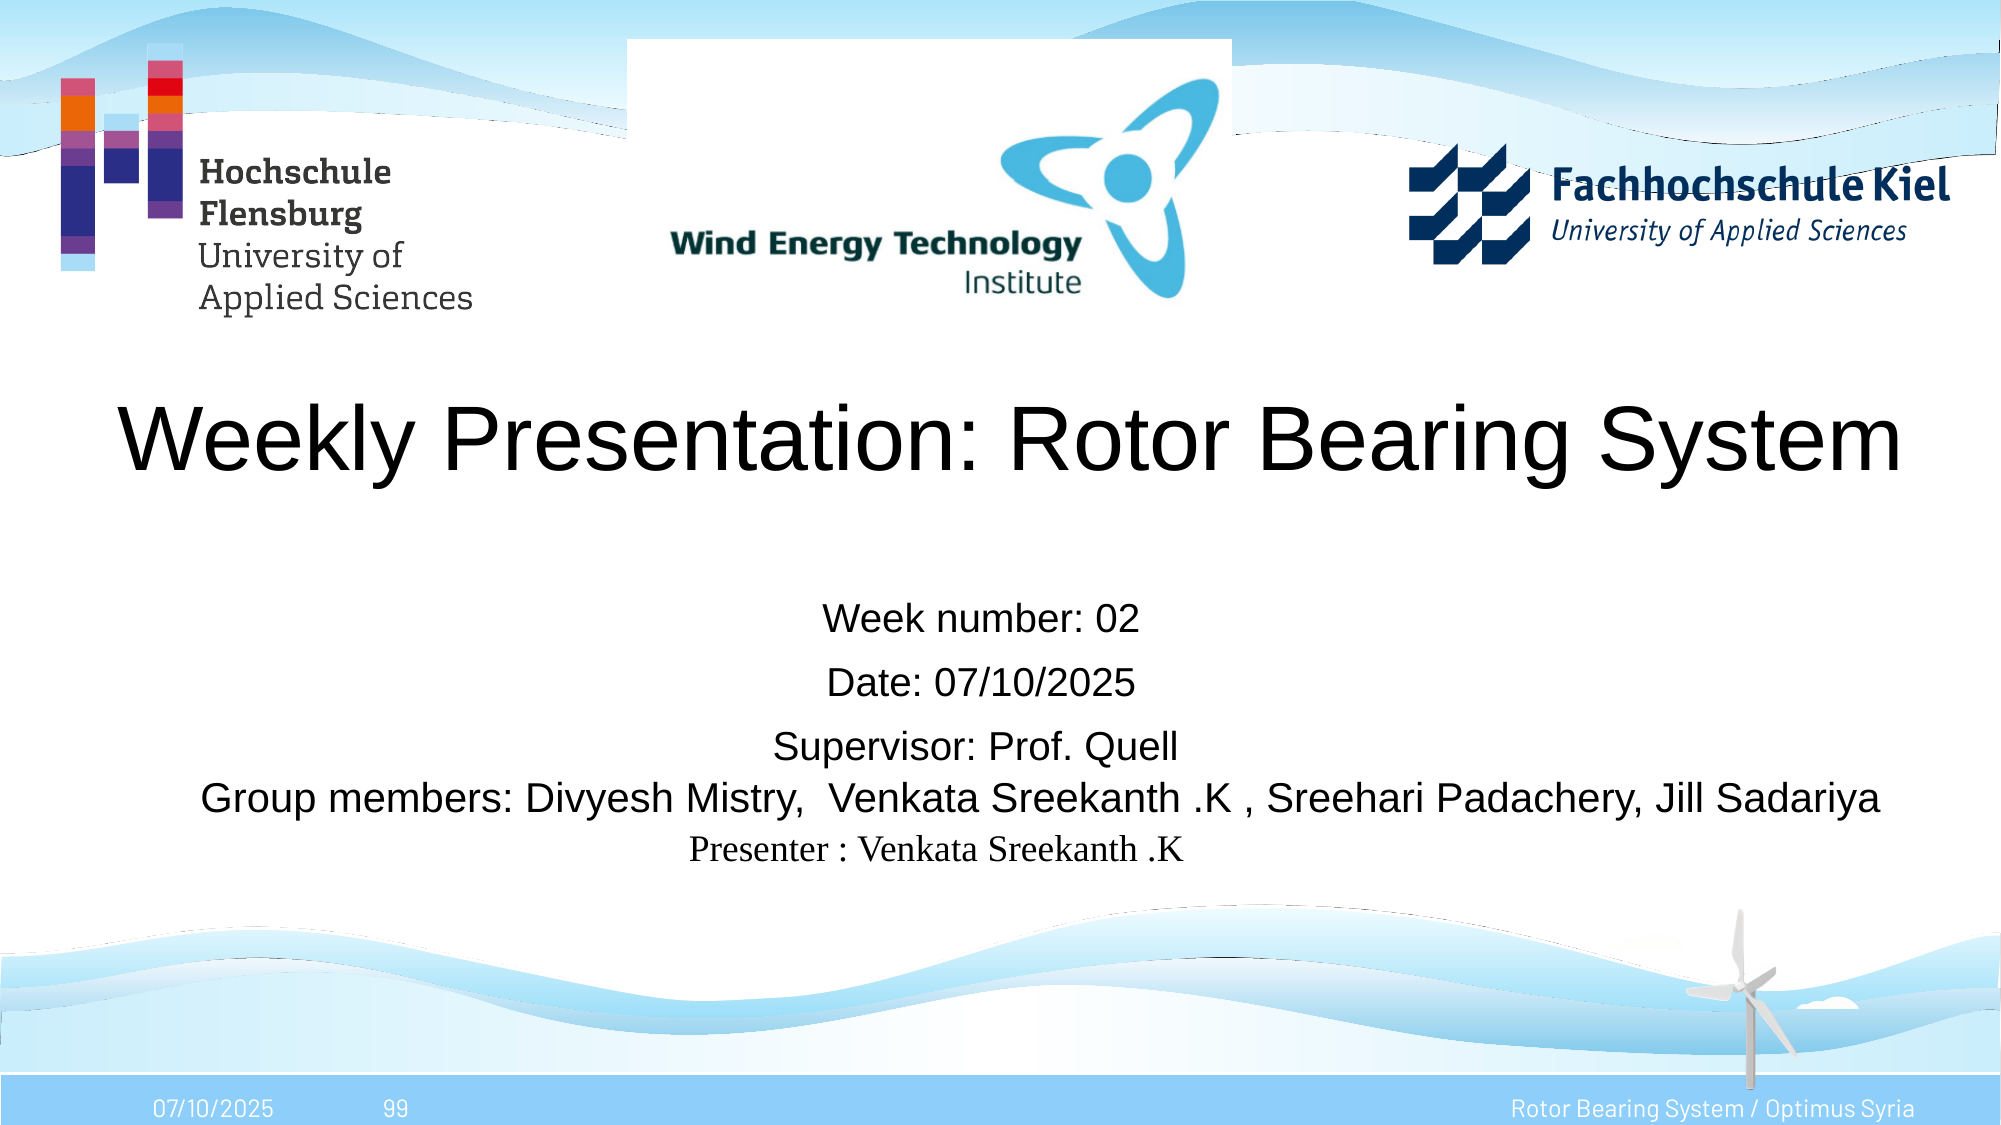

# Weekly Presentation: Rotor Bearing System
Week number: 02
Date: 07/10/2025
Supervisor: Prof. Quell

Group members: Divyesh Mistry,  Venkata Sreekanth .K , Sreehari Padachery, Jill Sadariya
Presenter : Venkata Sreekanth .K

Rotor Bearing System / Optimus Syria
07/10/2025
99